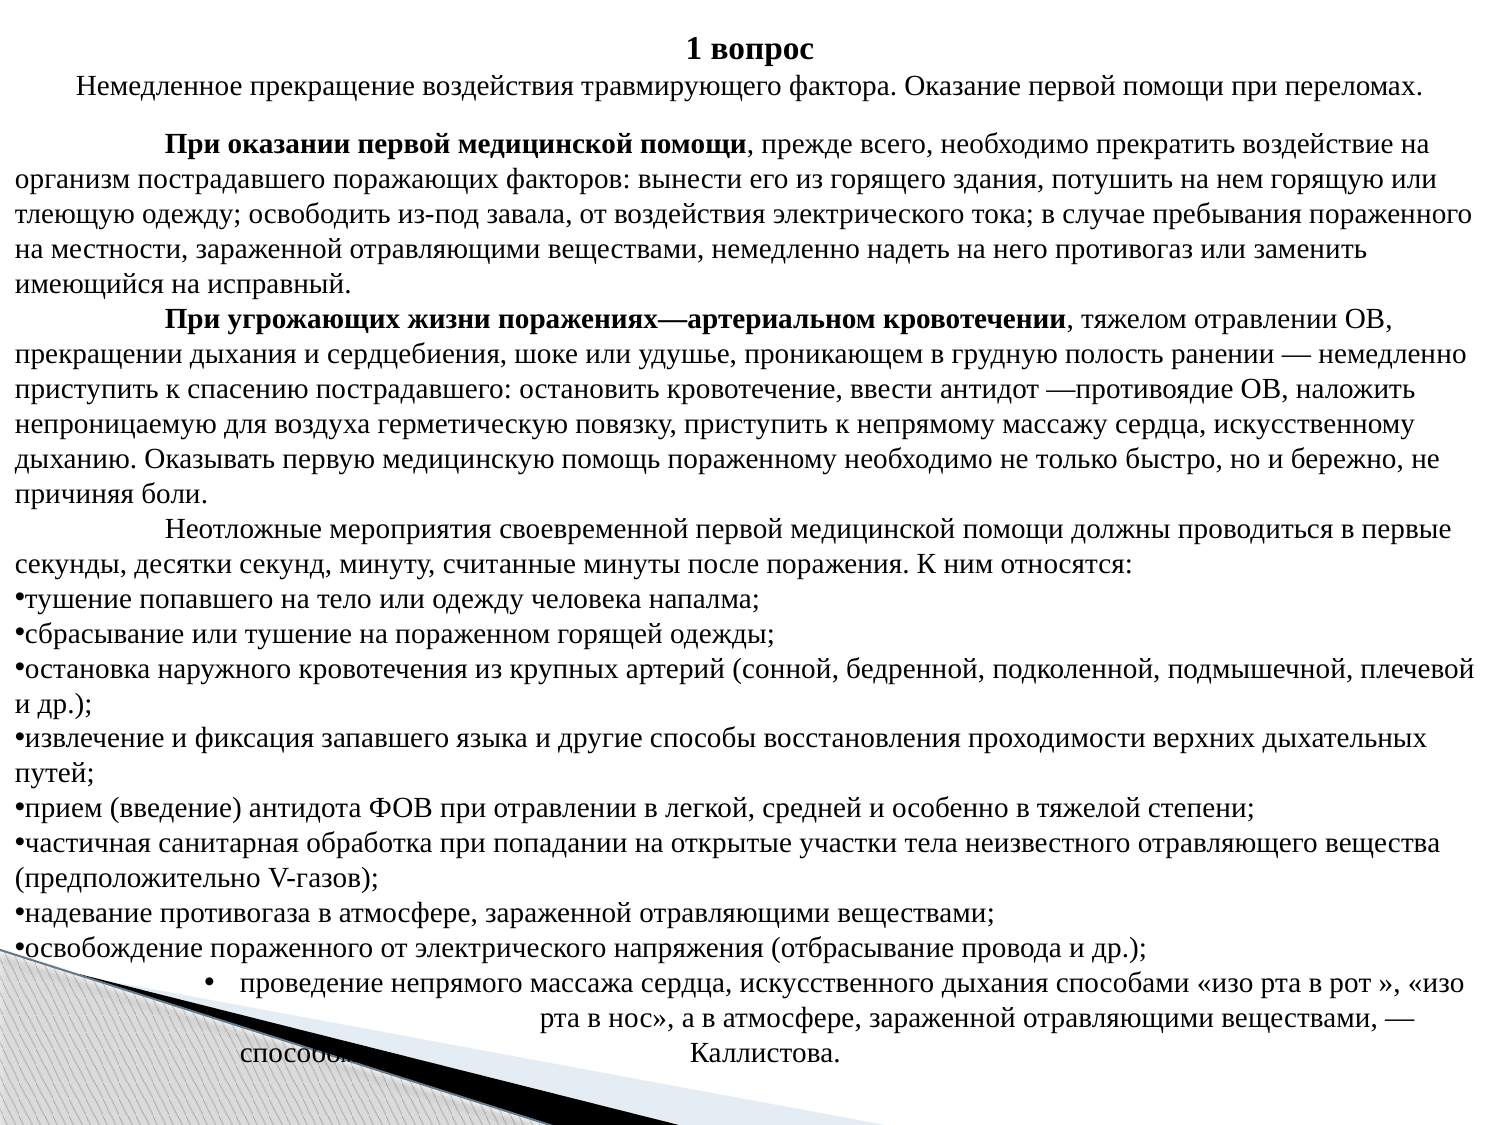

1 вопрос
Немедленное прекращение воздействия травмирующего фактора. Оказание первой помощи при переломах.

	При оказании первой медицинской помощи, прежде всего, необходимо прекратить воздействие на организм пострадавшего поражающих факторов: вынести его из горящего здания, потушить на нем горящую или тлеющую одежду; освободить из-под завала, от воздействия электрического тока; в случае пребывания пораженного на местности, зараженной отравляющими веществами, немедленно надеть на него противогаз или заменить имеющийся на исправный.
	При угрожающих жизни поражениях—артериальном кровотечении, тяжелом отравлении ОВ, прекращении дыхания и сердцебиения, шоке или удушье, проникающем в грудную полость ранении — немедленно приступить к спасению пострадавшего: остановить кровотечение, ввести антидот —противоядие ОВ, наложить непроницаемую для воздуха герметическую повязку, приступить к непрямому массажу сердца, искусственному дыханию. Оказывать первую медицинскую помощь пораженному необходимо не только быстро, но и бережно, не причиняя боли.
	Неотложные мероприятия своевременной первой медицинской помощи должны проводиться в первые секунды, десятки секунд, минуту, считанные минуты после поражения. К ним относятся:
тушение попавшего на тело или одежду человека напалма;
сбрасывание или тушение на пораженном горящей одежды;
остановка наружного кровотечения из крупных артерий (сонной, бедренной, подколенной, подмышечной, плечевой и др.);
извлечение и фиксация запавшего языка и другие способы восстановления проходимости верхних дыхательных путей;
прием (введение) антидота ФОВ при отравлении в легкой, средней и особенно в тяжелой степени;
частичная санитарная обработка при попадании на открытые участки тела неизвестного отравляющего вещества (предположительно V-газов);
надевание противогаза в атмосфере, зараженной отравляющими веществами;
освобождение пораженного от электрического напряжения (отбрасывание провода и др.);
проведение непрямого массажа сердца, искусственного дыхания способами «изо рта в рот », «изо 		рта в нос», а в атмосфере, зараженной отравляющими веществами, — способом 			Каллистова.